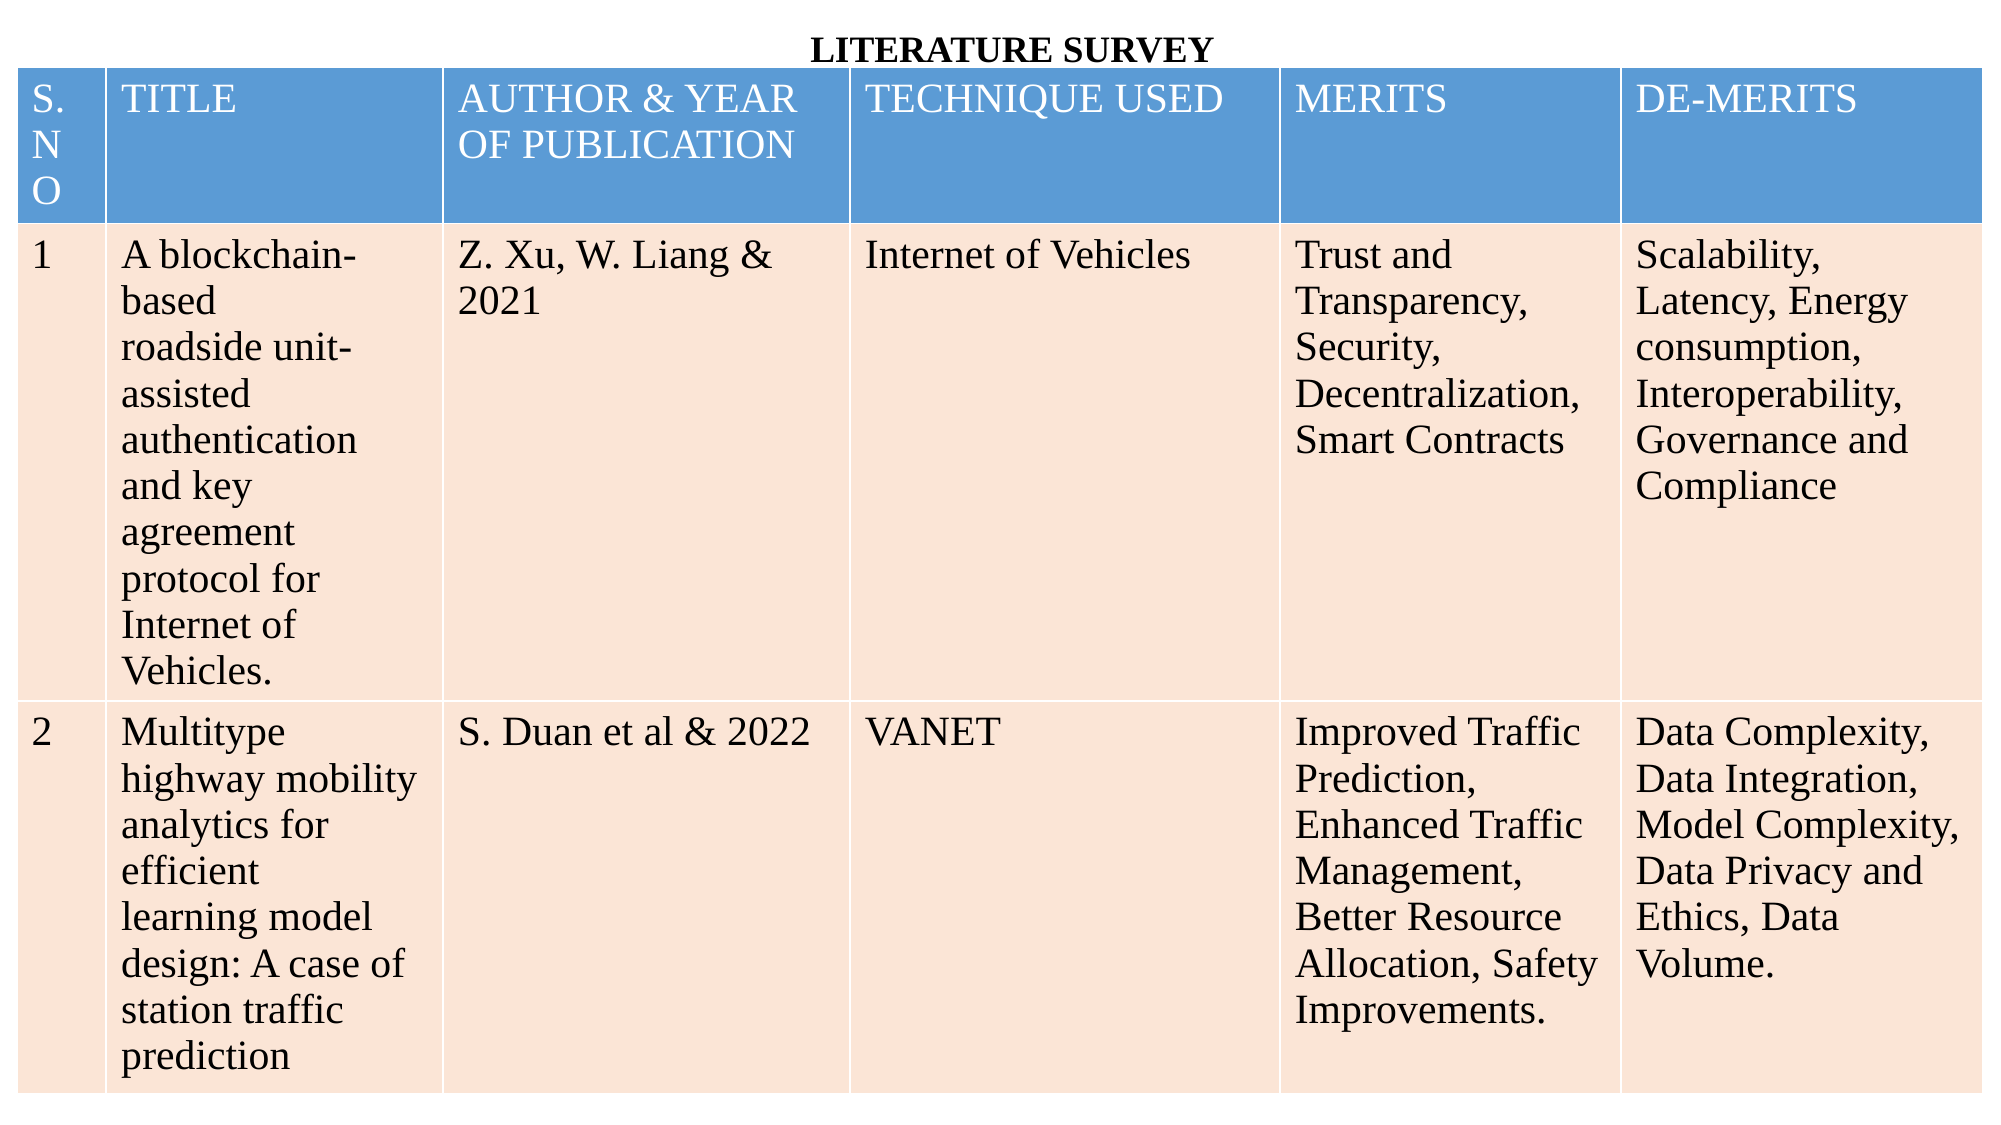

LITERATURE SURVEY
| S.NO | TITLE | AUTHOR & YEAR OF PUBLICATION | TECHNIQUE USED | MERITS | DE-MERITS |
| --- | --- | --- | --- | --- | --- |
| 1 | A blockchain-based roadside unit-assisted authentication and key agreement protocol for Internet of Vehicles. | Z. Xu, W. Liang & 2021 | Internet of Vehicles | Trust and Transparency, Security, Decentralization, Smart Contracts | Scalability, Latency, Energy consumption, Interoperability, Governance and Compliance |
| 2 | Multitype highway mobility analytics for efficient learning model design: A case of station traffic prediction | S. Duan et al & 2022 | VANET | Improved Traffic Prediction, Enhanced Traffic Management, Better Resource Allocation, Safety Improvements. | Data Complexity, Data Integration, Model Complexity, Data Privacy and Ethics, Data Volume. |